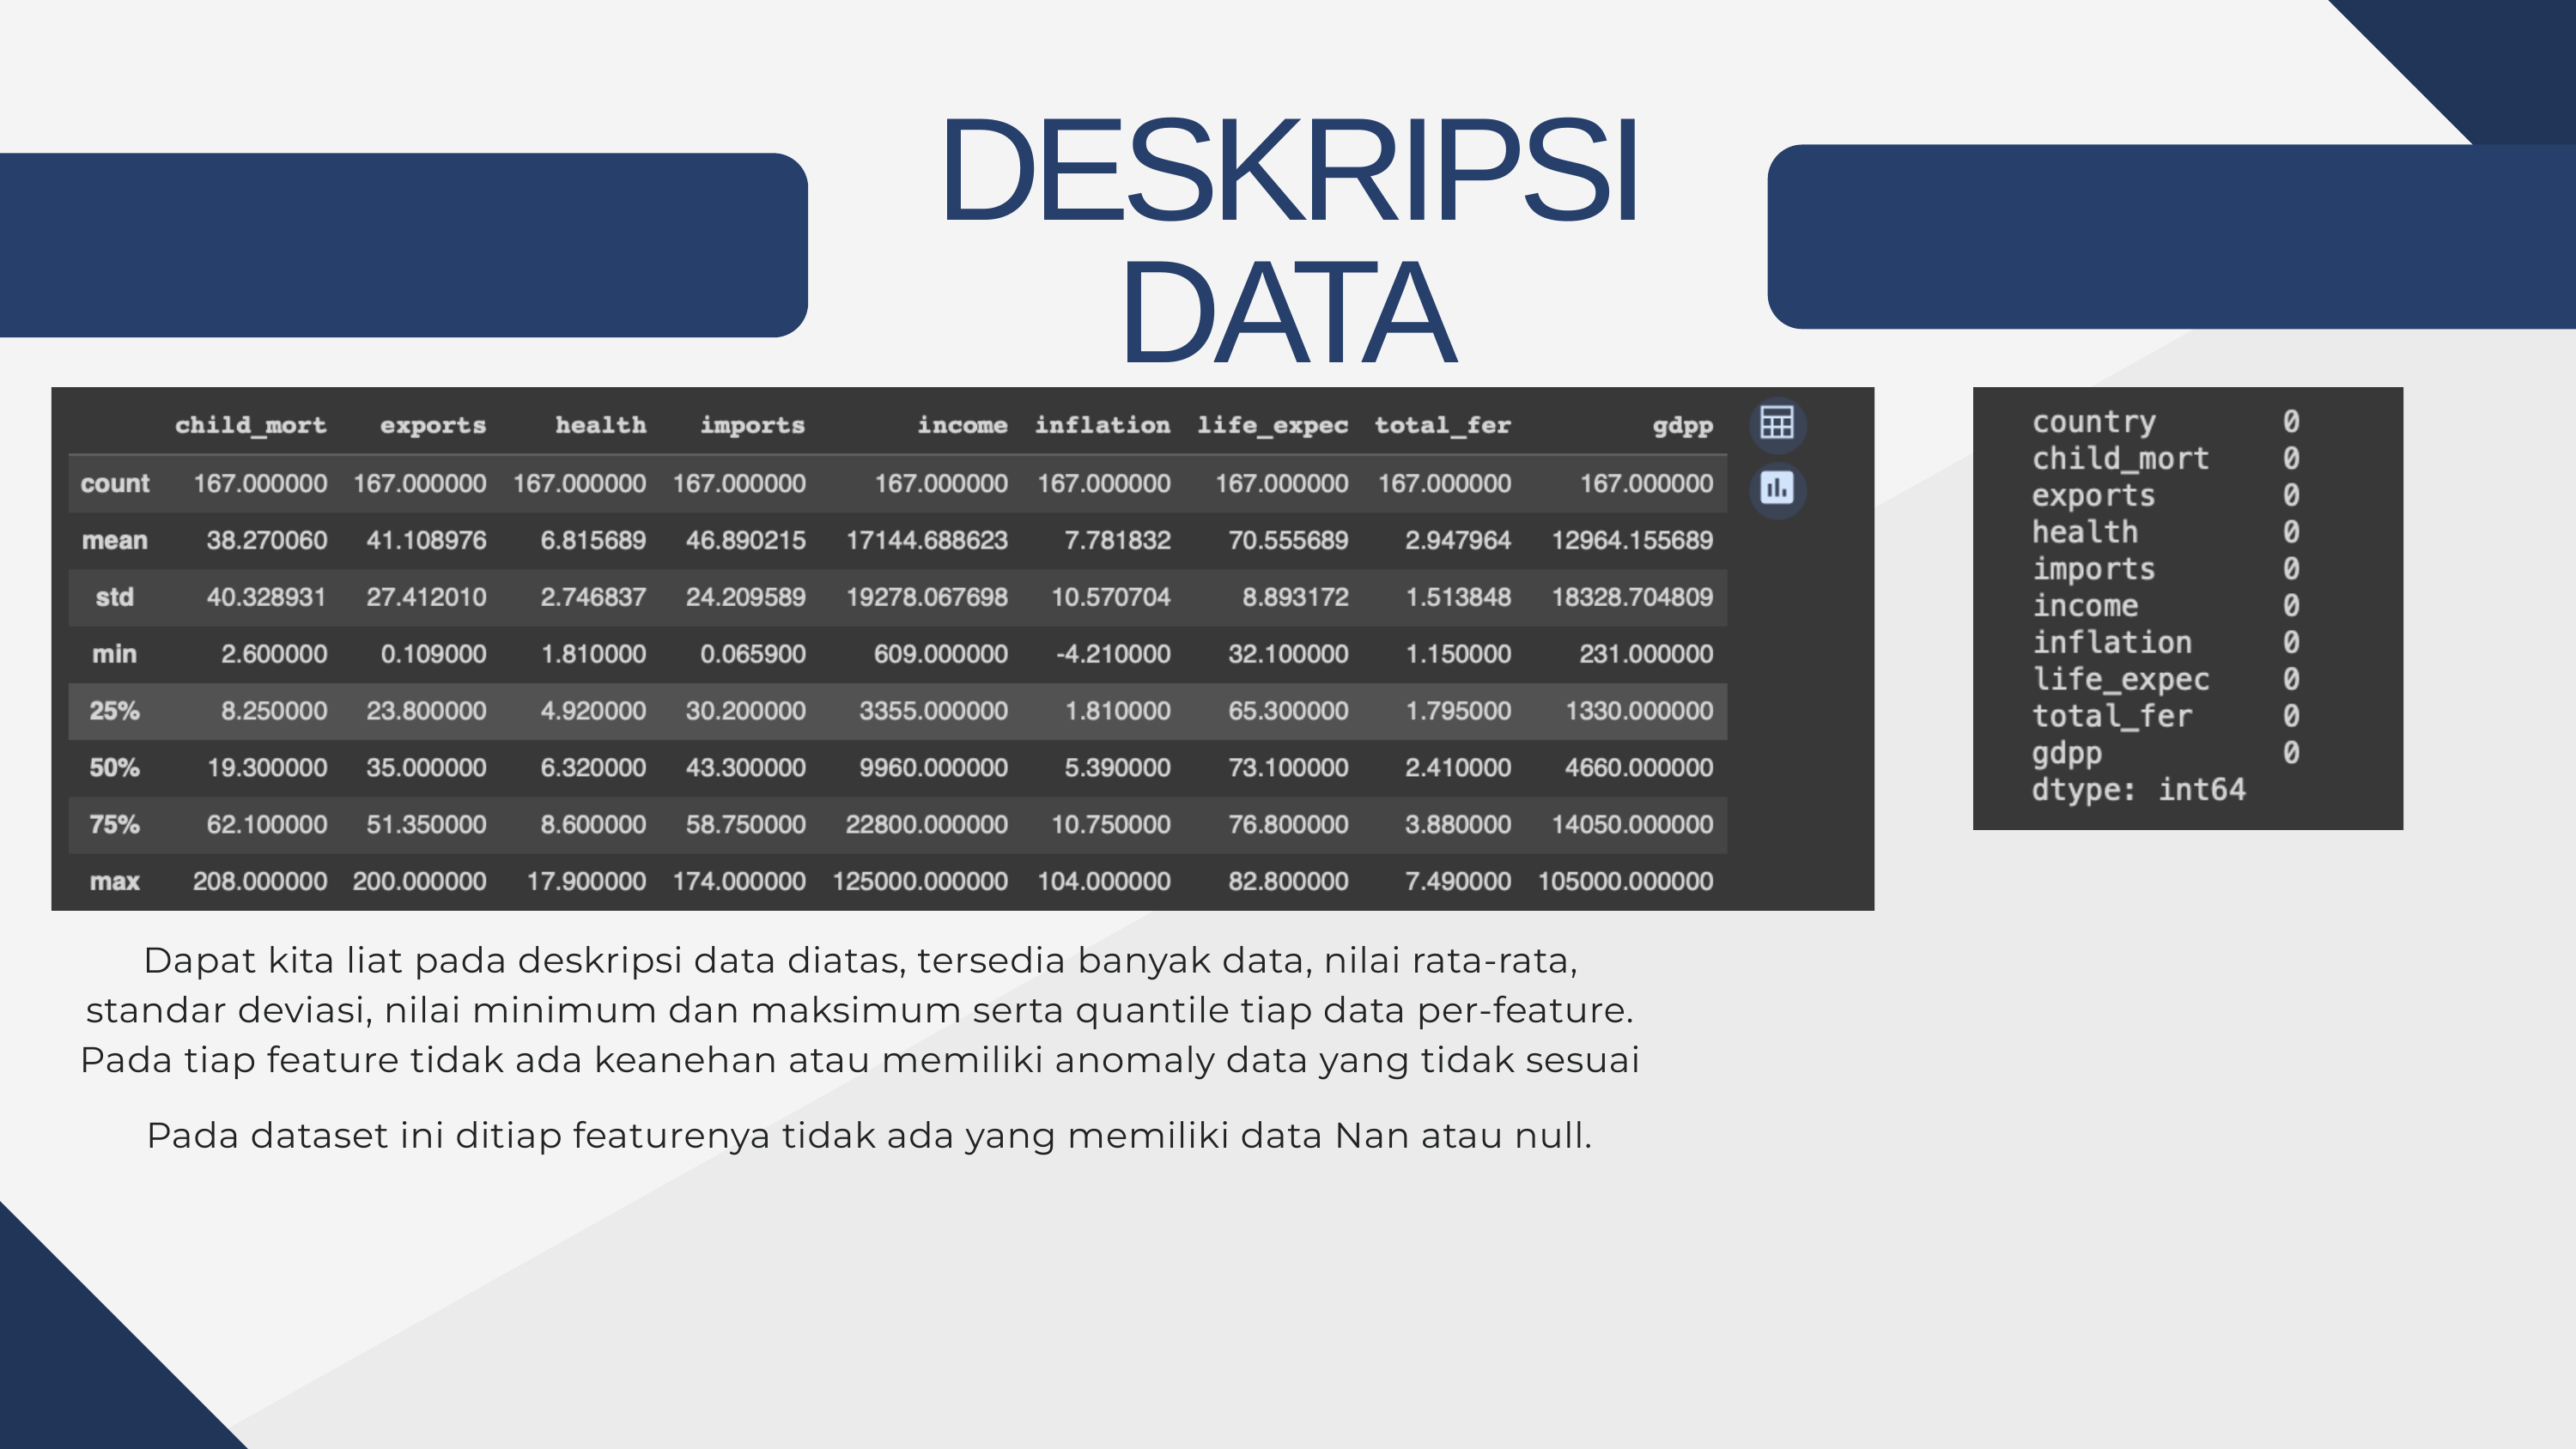

DESKRIPSI DATA

Dapat kita liat pada deskripsi data diatas, tersedia banyak data, nilai rata-rata,
standar deviasi, nilai minimum dan maksimum serta quantile tiap data per-feature.
Pada tiap feature tidak ada keanehan atau memiliki anomaly data yang tidak sesuai
Pada dataset ini ditiap featurenya tidak ada yang memiliki data Nan atau null.